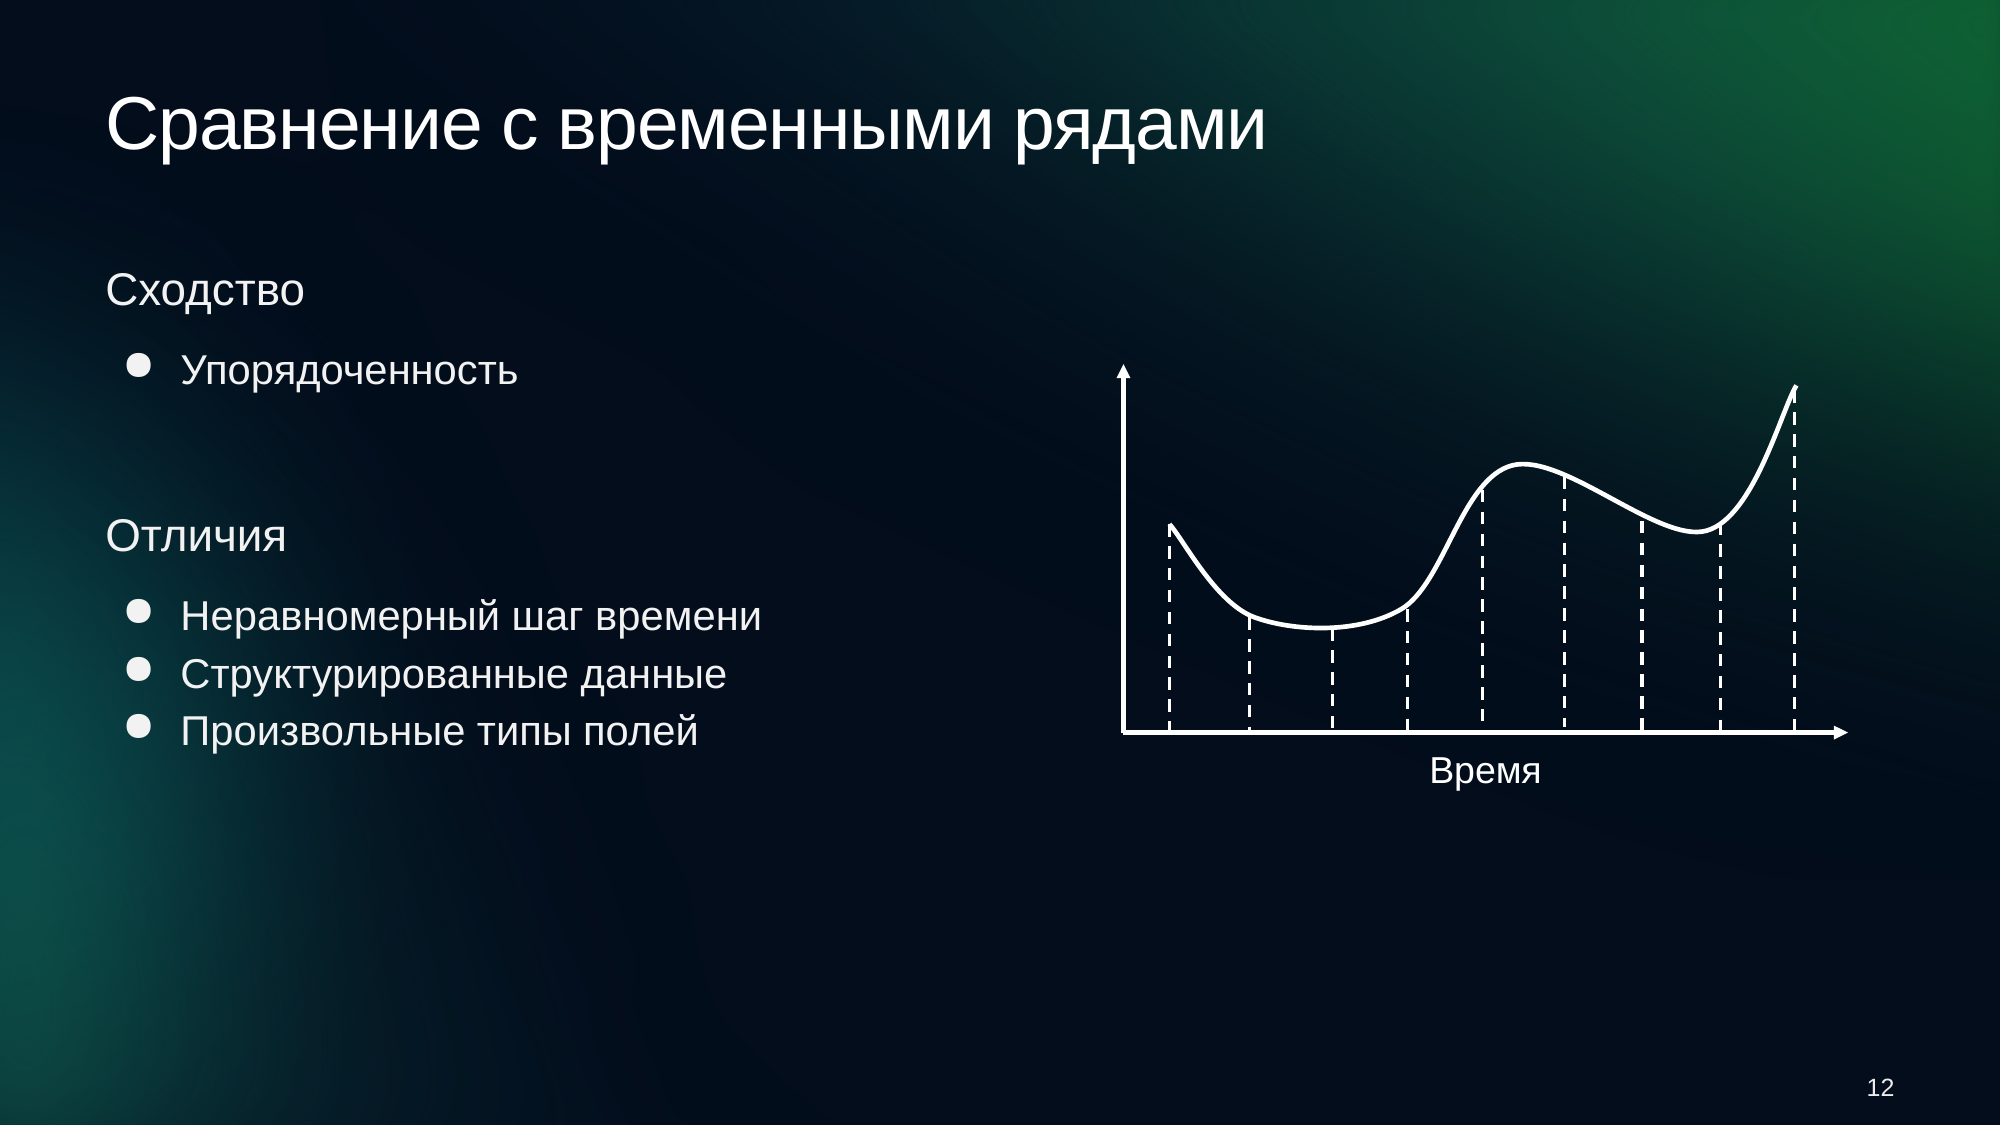

# Сравнение с временными рядами
Сходство
Упорядоченность

Отличия
Неравномерный шаг времени
Структурированные данные
Произвольные типы полей

Время
12